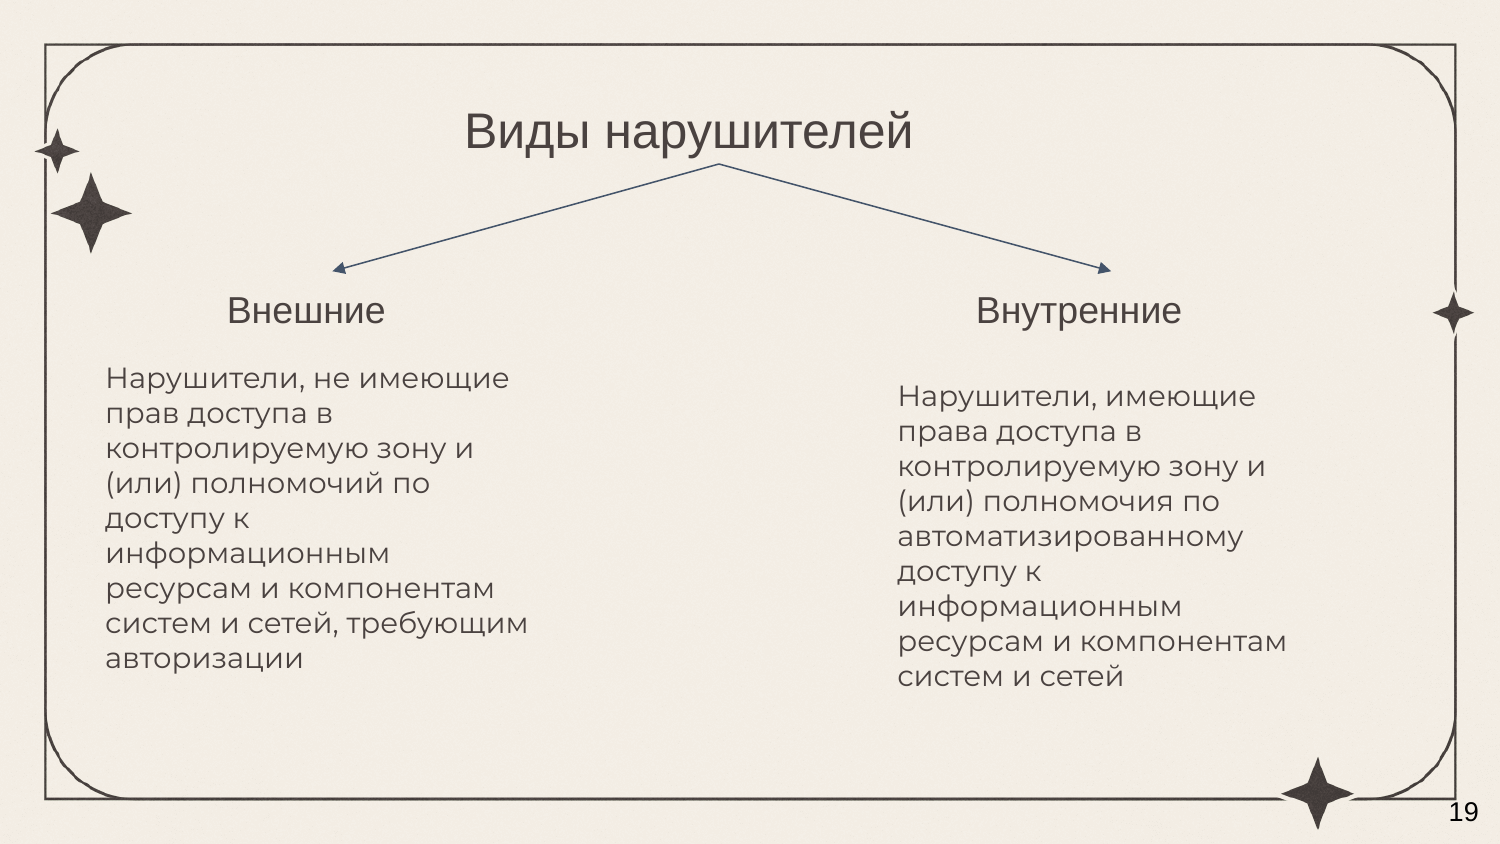

Виды нарушителей
Внешние
Внутренние
Нарушители, не имеющие прав доступа в контролируемую зону и (или) полномочий по доступу к информационным ресурсам и компонентам систем и сетей, требующим авторизации
Нарушители, имеющие права доступа в контролируемую зону и (или) полномочия по автоматизированному доступу к информационным ресурсам и компонентам систем и сетей
19